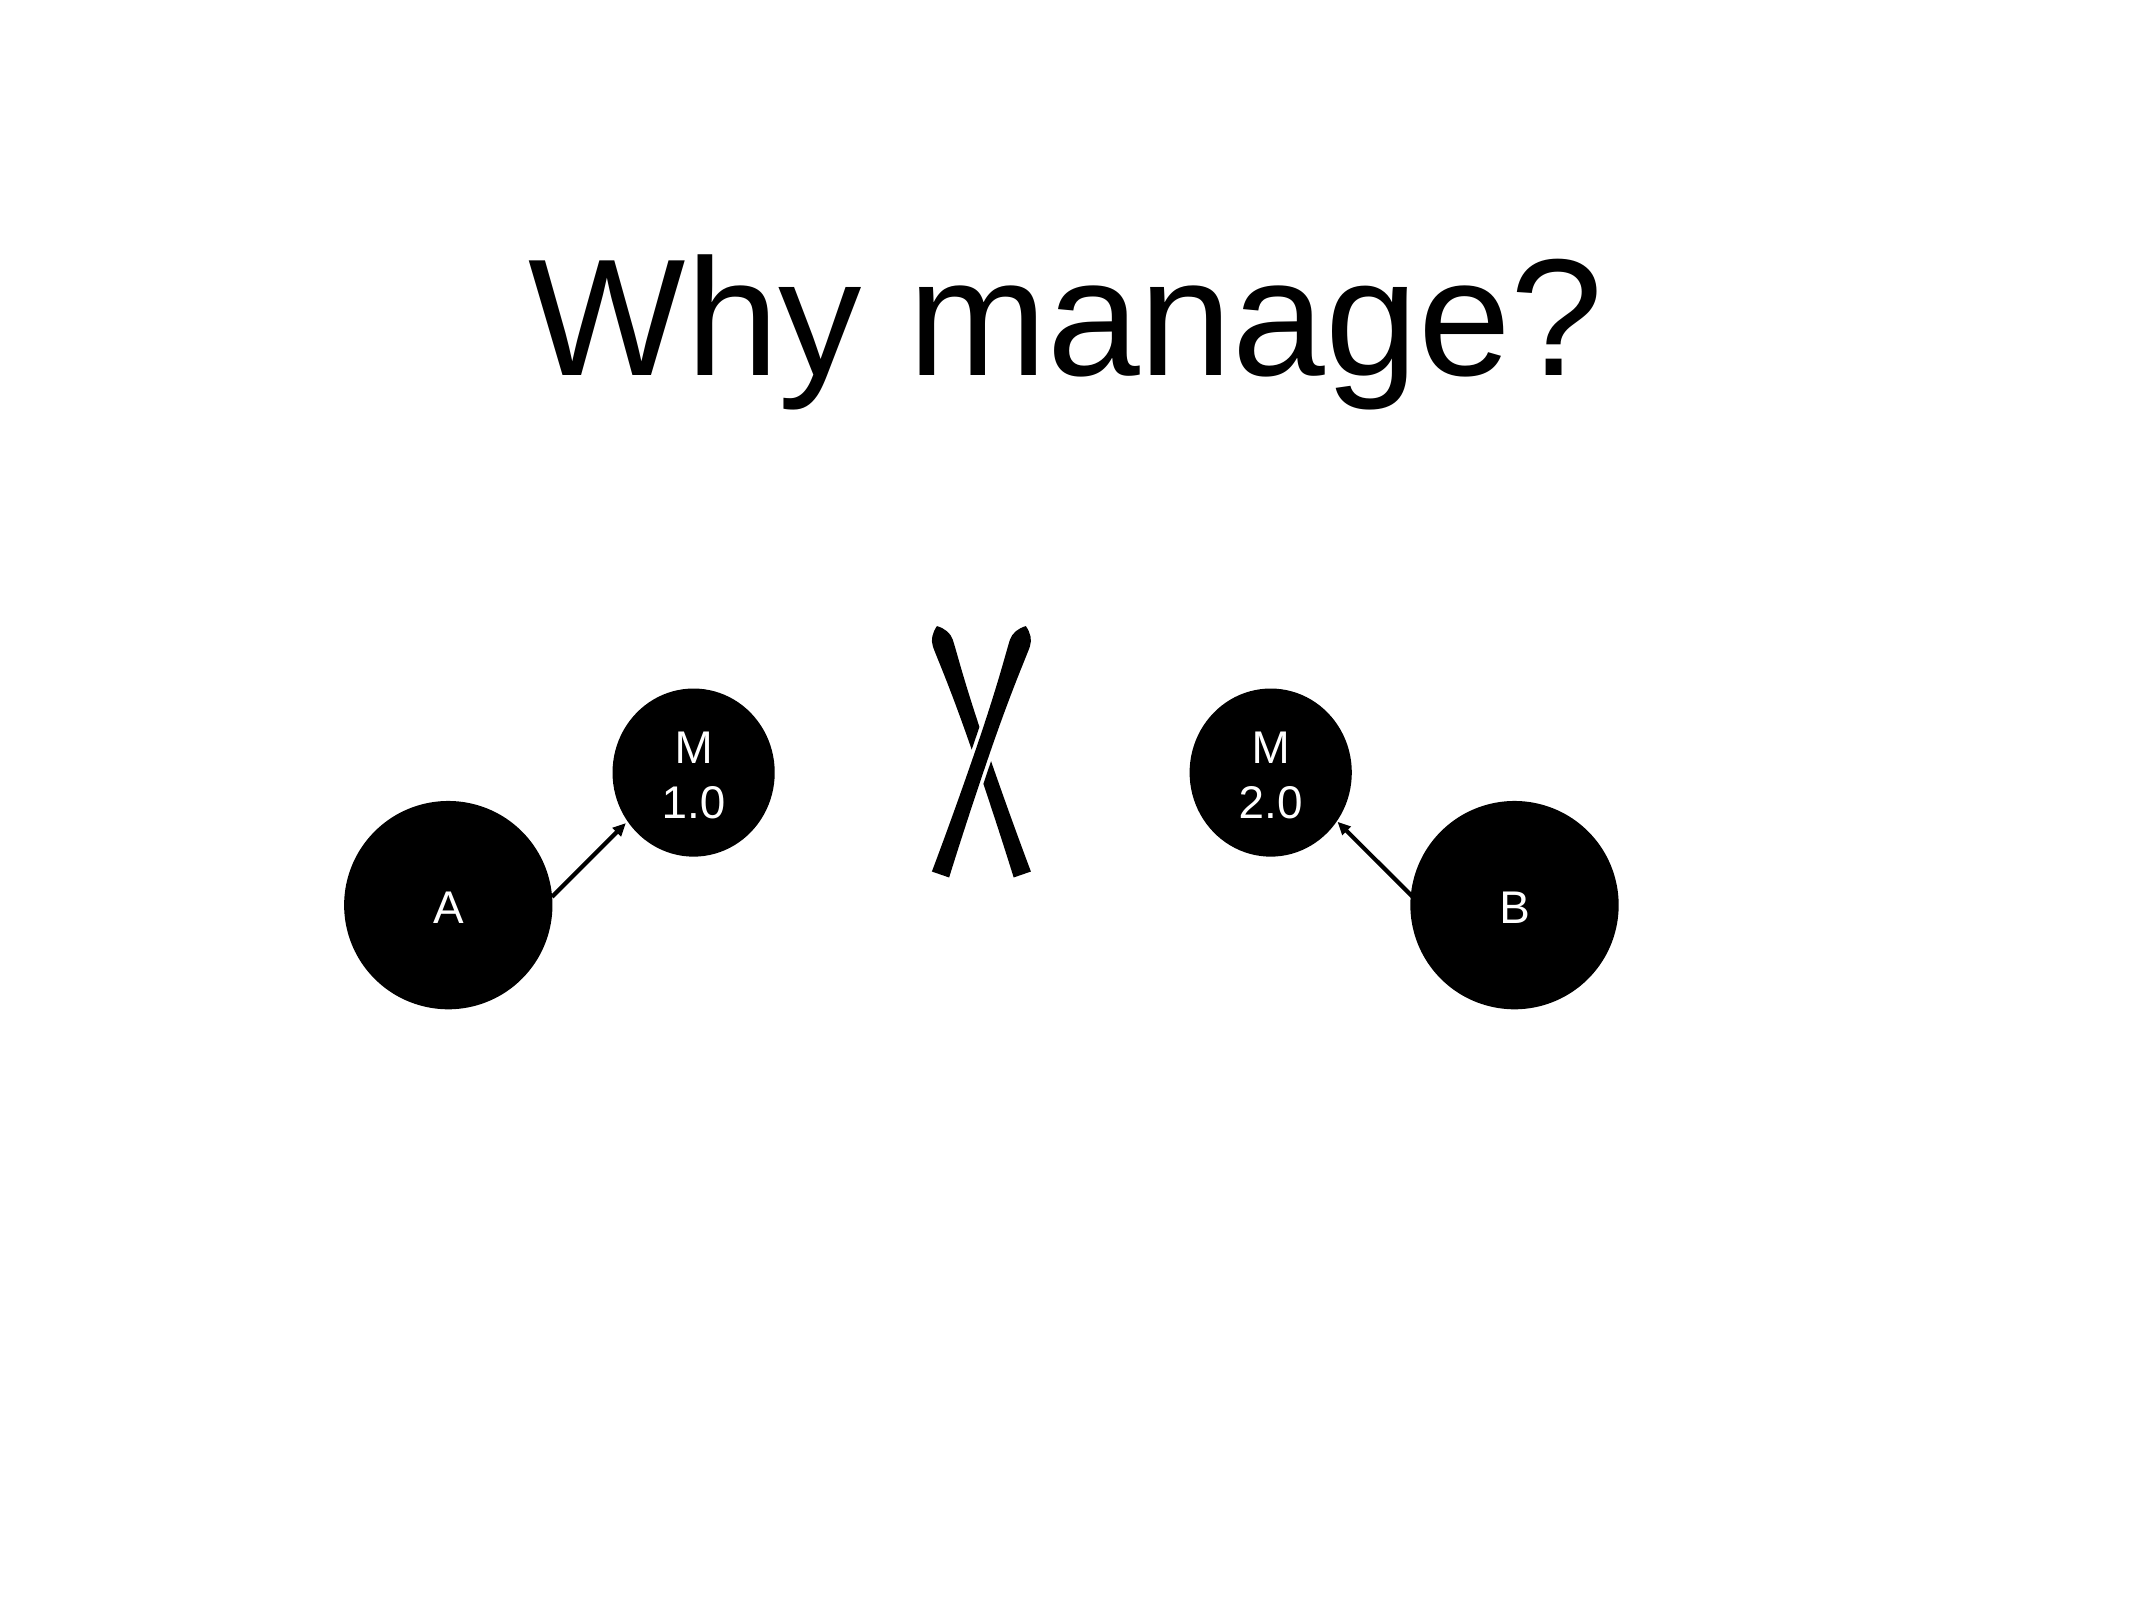

# Why manage?

M 1.0
M 2.0
A
B